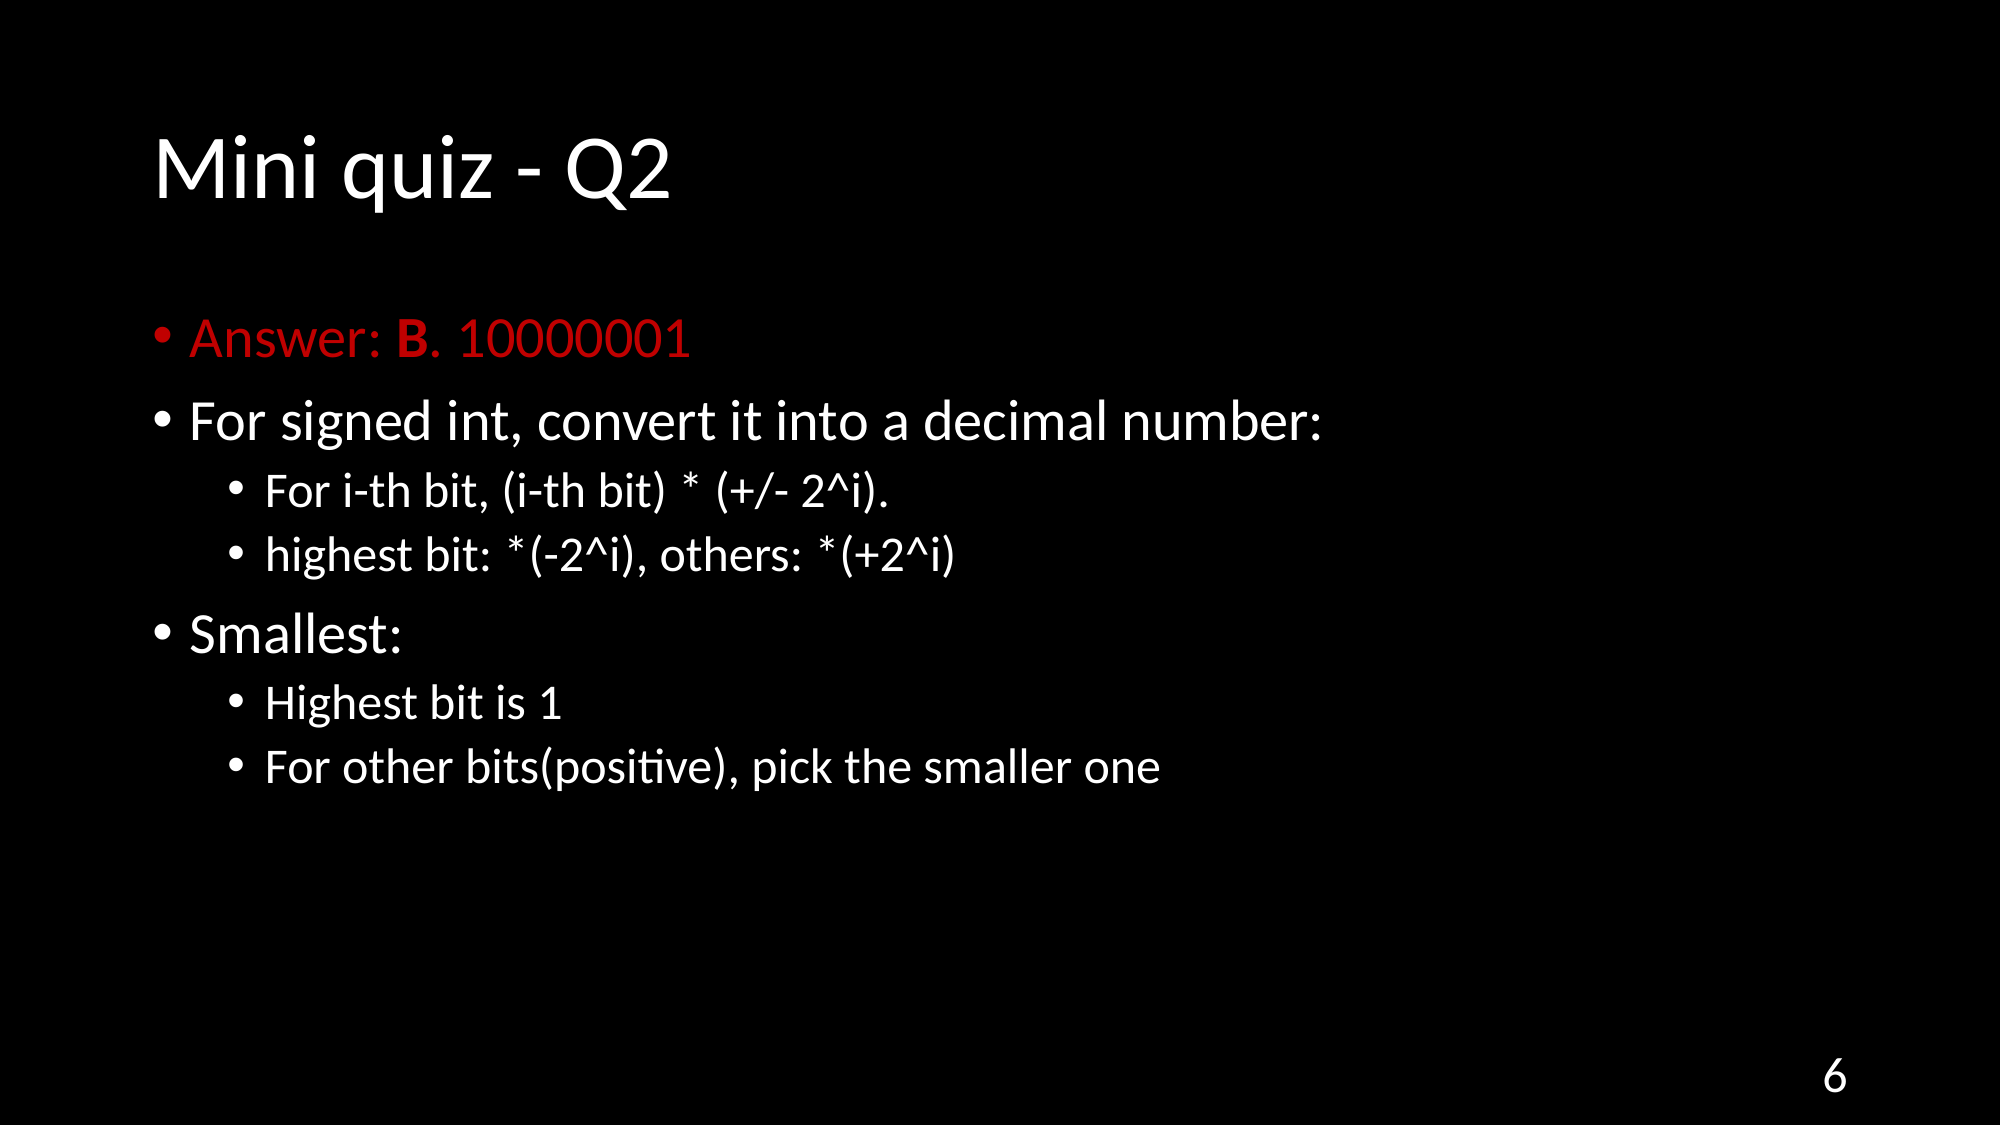

# Mini quiz - Q2
Answer: B. 10000001
For signed int, convert it into a decimal number:
For i-th bit, (i-th bit) * (+/- 2^i).
highest bit: *(-2^i), others: *(+2^i)
Smallest:
Highest bit is 1
For other bits(positive), pick the smaller one

6